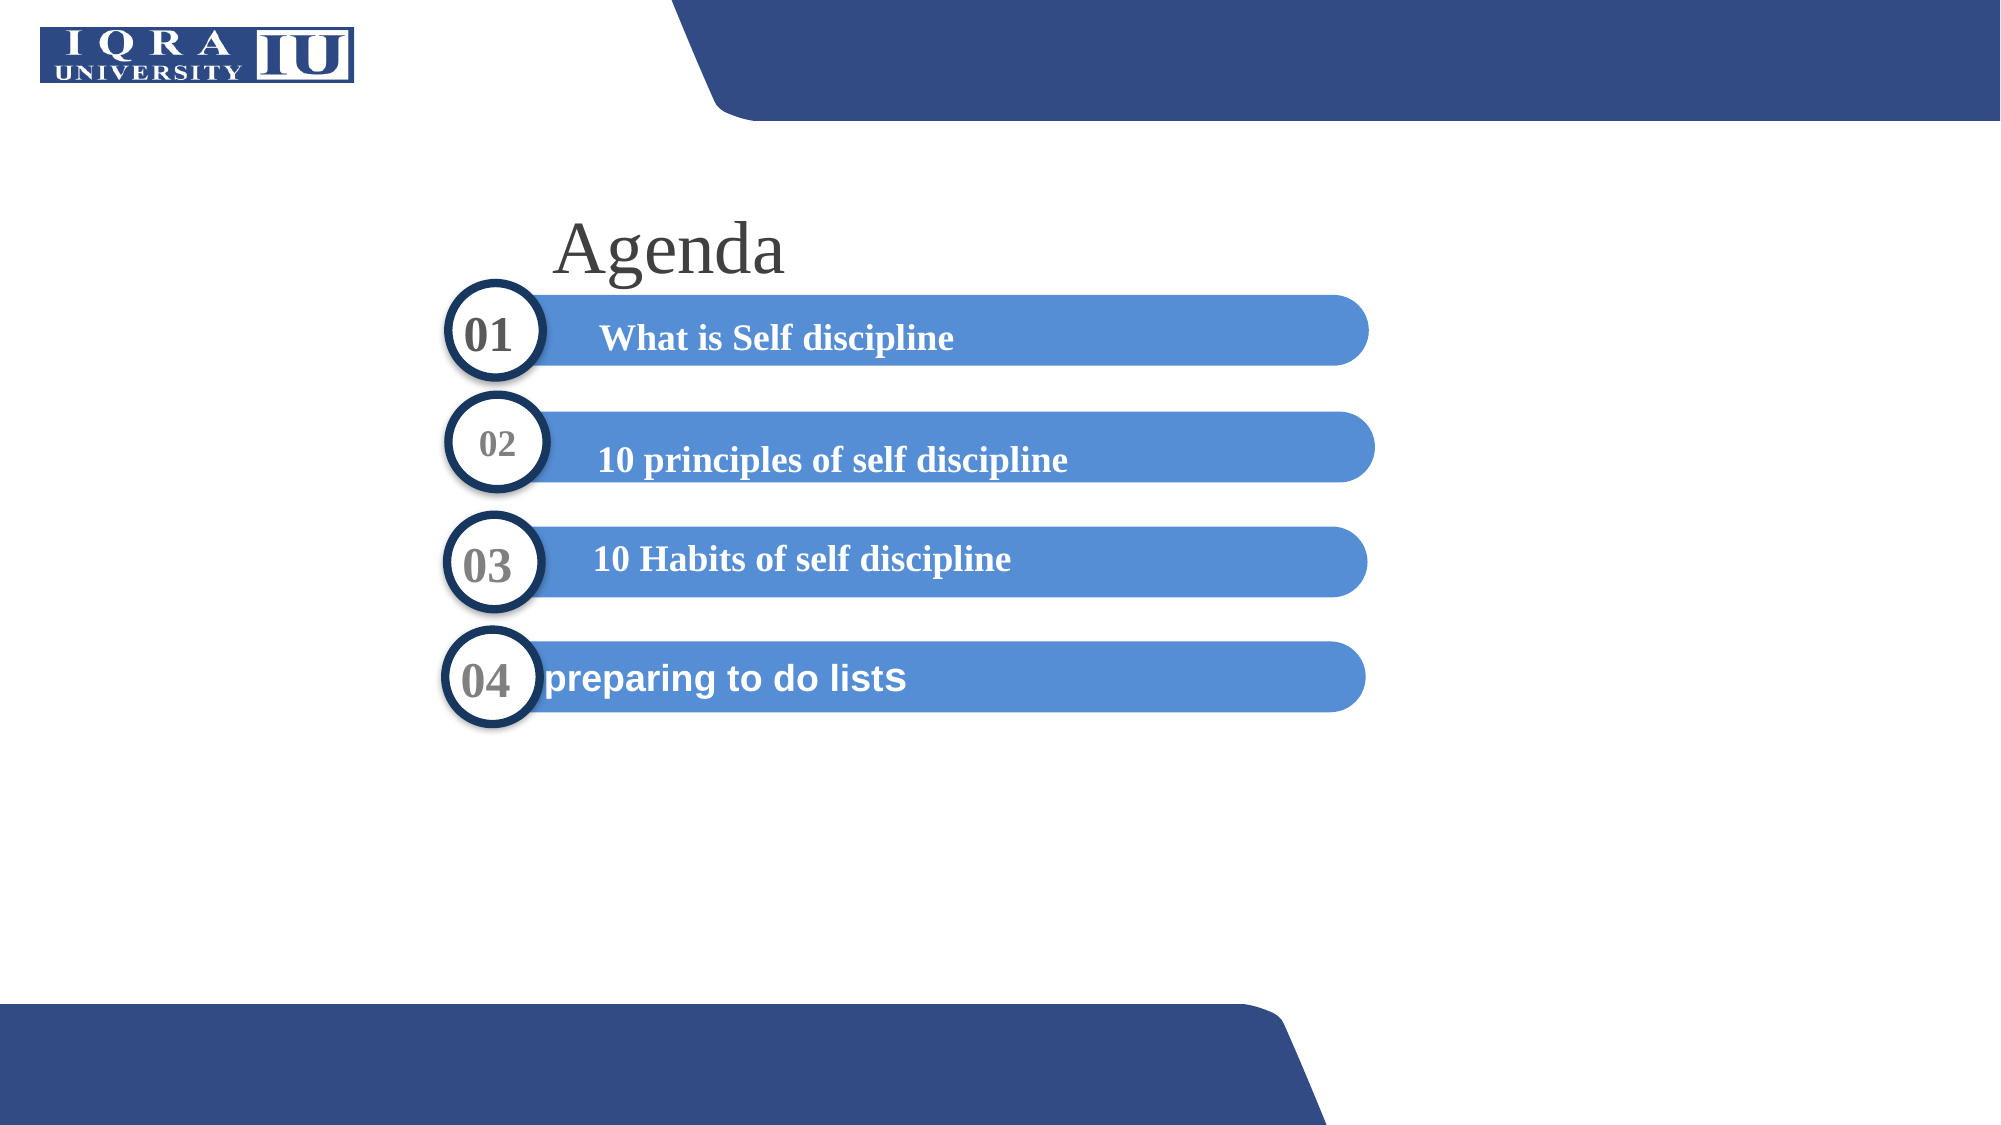

Agenda

01

 What is Self discipline

02
     10 principles of self discipline

  10 Habits of self discipline
03

04

 preparing to do lists
Reality Check